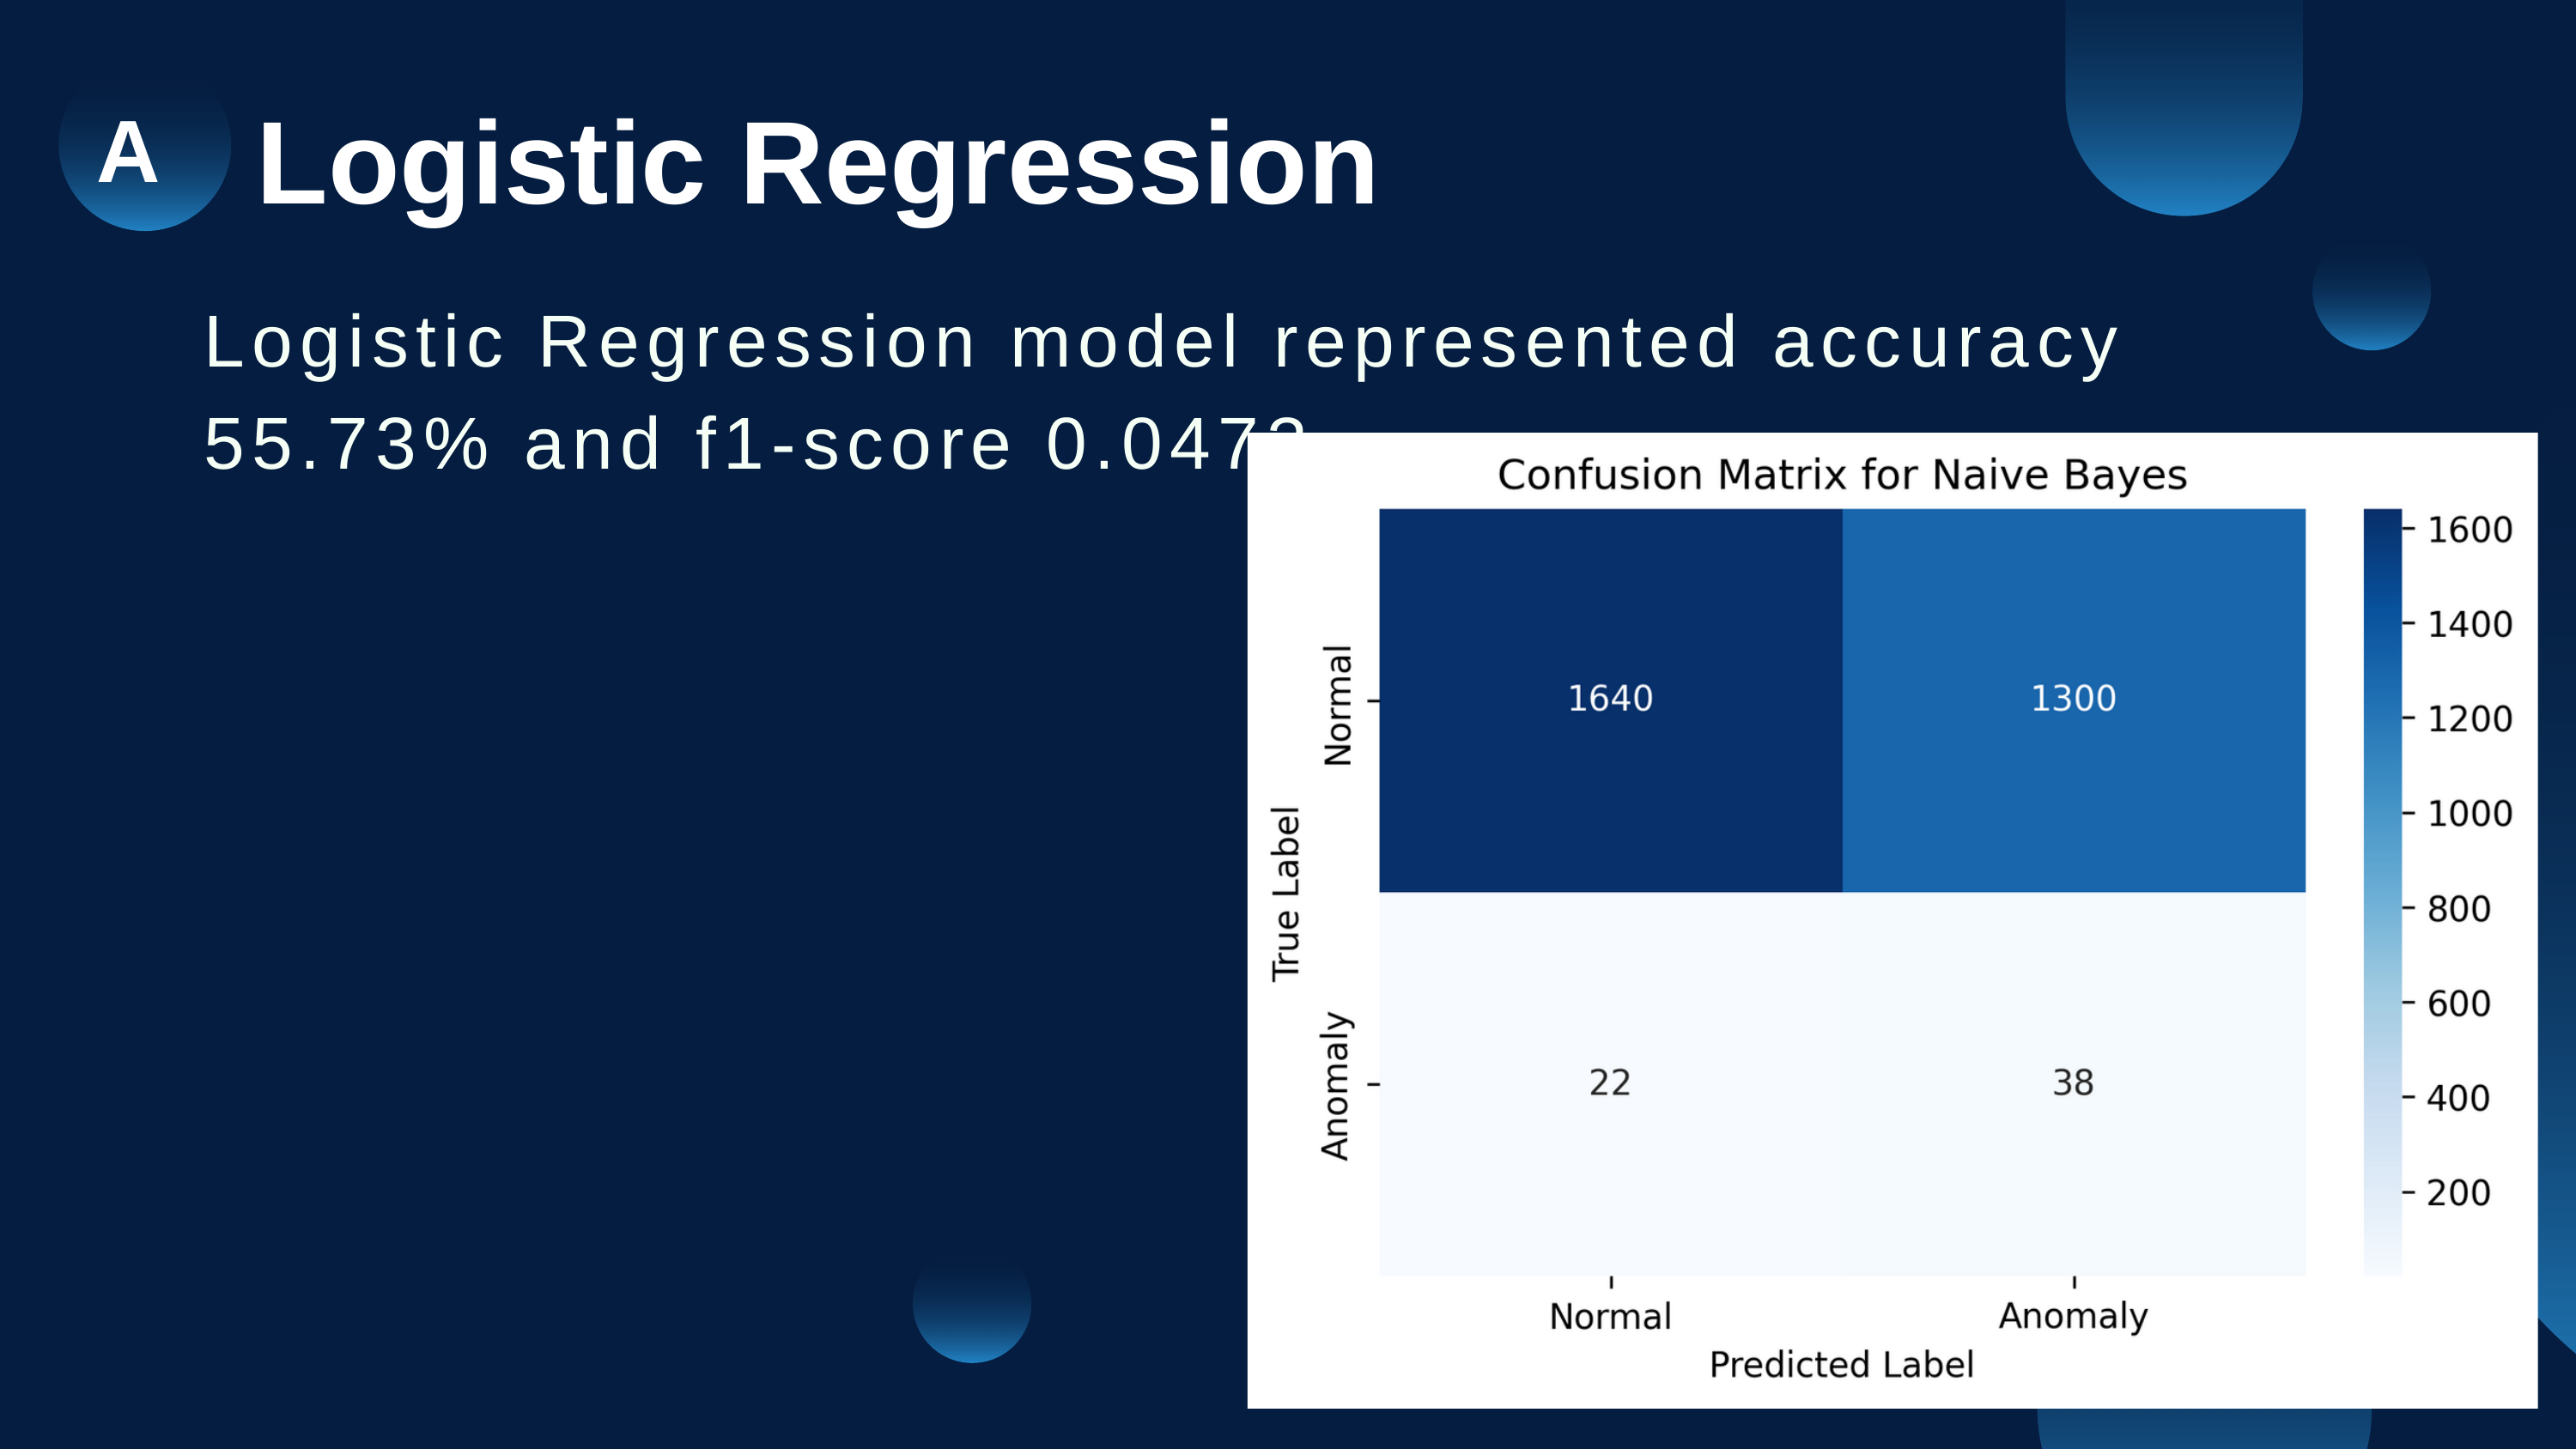

A
Logistic Regression

Logistic Regression model represented accuracy 55.73% and f1-score 0.0473.